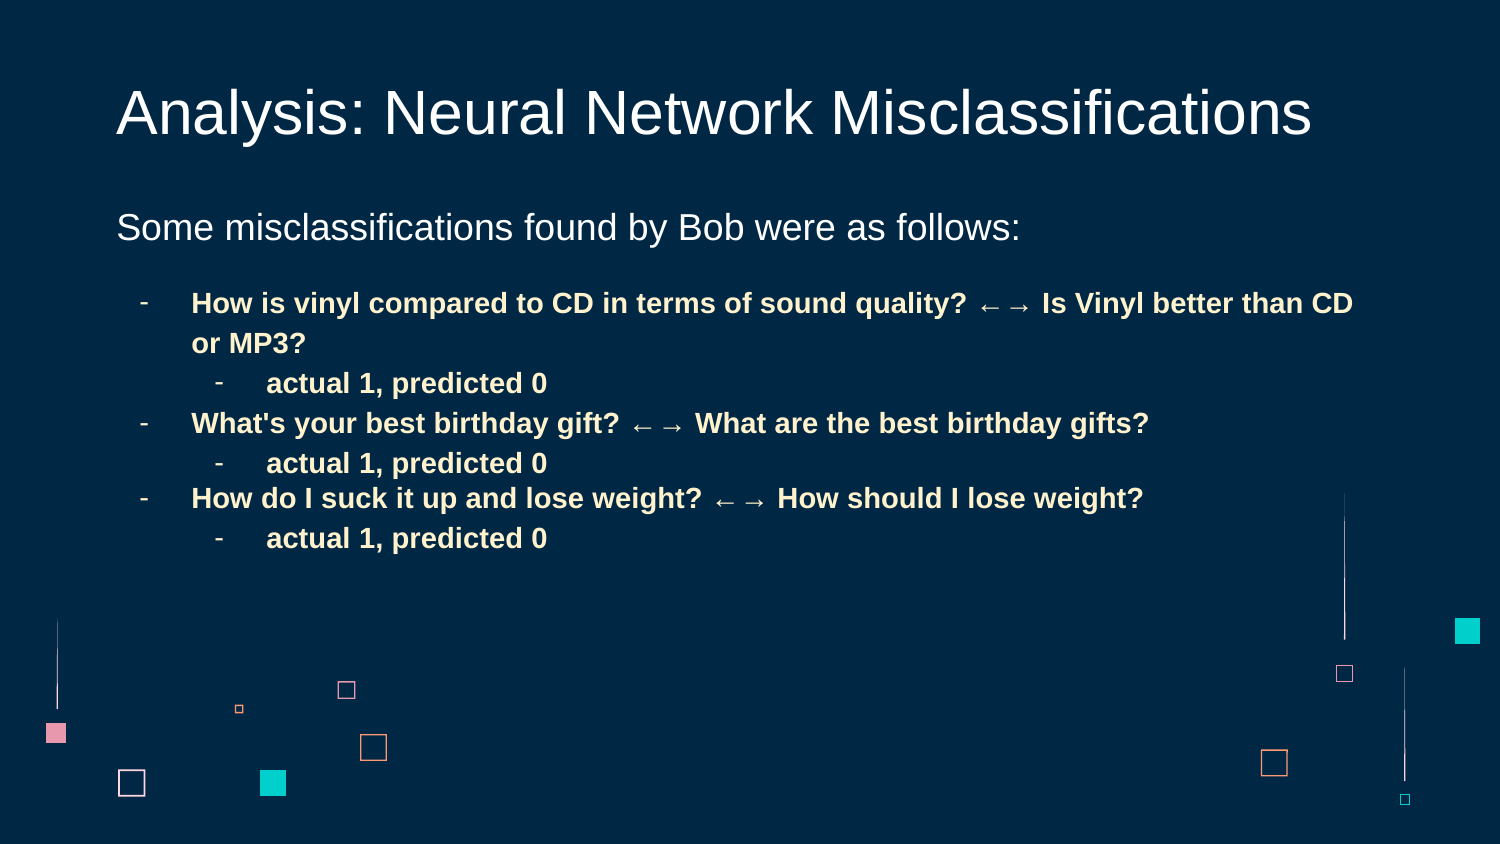

# Analysis: Neural Network Misclassifications
Some misclassifications found by Bob were as follows:
How is vinyl compared to CD in terms of sound quality? ←→ Is Vinyl better than CD or MP3?
actual 1, predicted 0
What's your best birthday gift? ←→ What are the best birthday gifts?
actual 1, predicted 0
How do I suck it up and lose weight? ←→ How should I lose weight?
actual 1, predicted 0